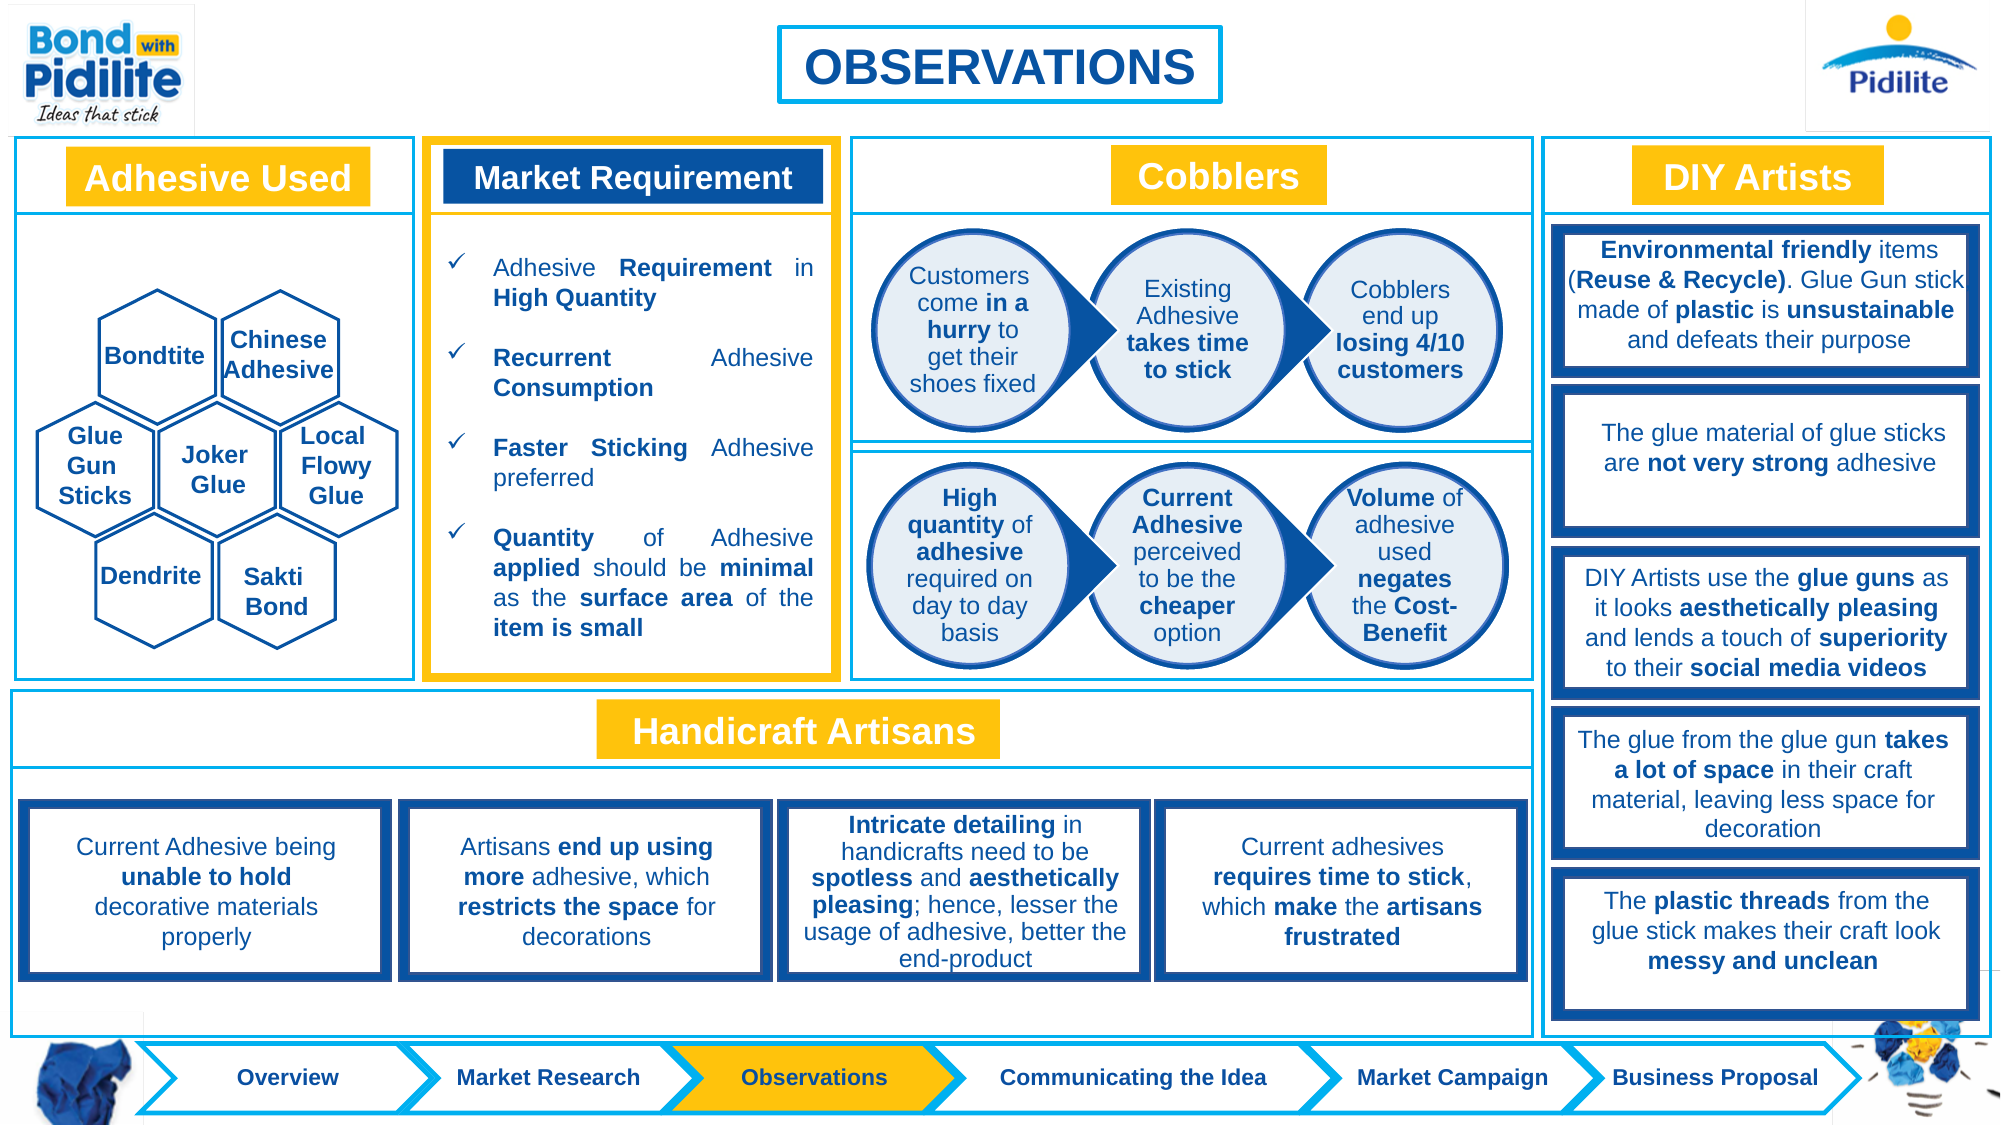

OBSERVATIONS

DIY Artists

Environmental friendly items (Reuse & Recycle). Glue Gun stick, made of plastic is unsustainable
and defeats their purpose

 The glue material of glue sticks are not very strong adhesive

DIY Artists use the glue guns as it looks aesthetically pleasing and lends a touch of superiority to their social media videos

The glue from the glue gun takes a lot of space in their craft material, leaving less space for decoration

The plastic threads from the glue stick makes their craft look messy and unclean

Adhesive Used

Chinese
Adhesive
Bondtite

Glue
Gun
Sticks
Local
Flowy
Glue
Joker
Glue

Dendrite
Sakti
Bond

Market Requirement
Cobblers
Cobblers end up losing 4/10 customers
Existing Adhesive takes time to stick
Customers  come in a hurry to get their shoes fixed

Adhesive Requirement in High Quantity

Recurrent Adhesive Consumption

Faster Sticking Adhesive preferred

Quantity of Adhesive applied should be minimal as the surface area of the item is small
Volume of adhesive used negates the Cost-Benefit
Current Adhesive perceived to be the cheaper option
High quantity of adhesive required on day to day basis

  Handicraft Artisans

Intricate detailing in handicrafts need to be spotless and aesthetically pleasing; hence, lesser the usage of adhesive, better the end-product

Current adhesives requires time to stick, which make the artisans frustrated
Current Adhesive being unable to hold decorative materials properly
Artisans end up using more adhesive, which restricts the space for decorations
Overview
Market Research
Observations
Communicating the Idea
Market Campaign
Business Proposal